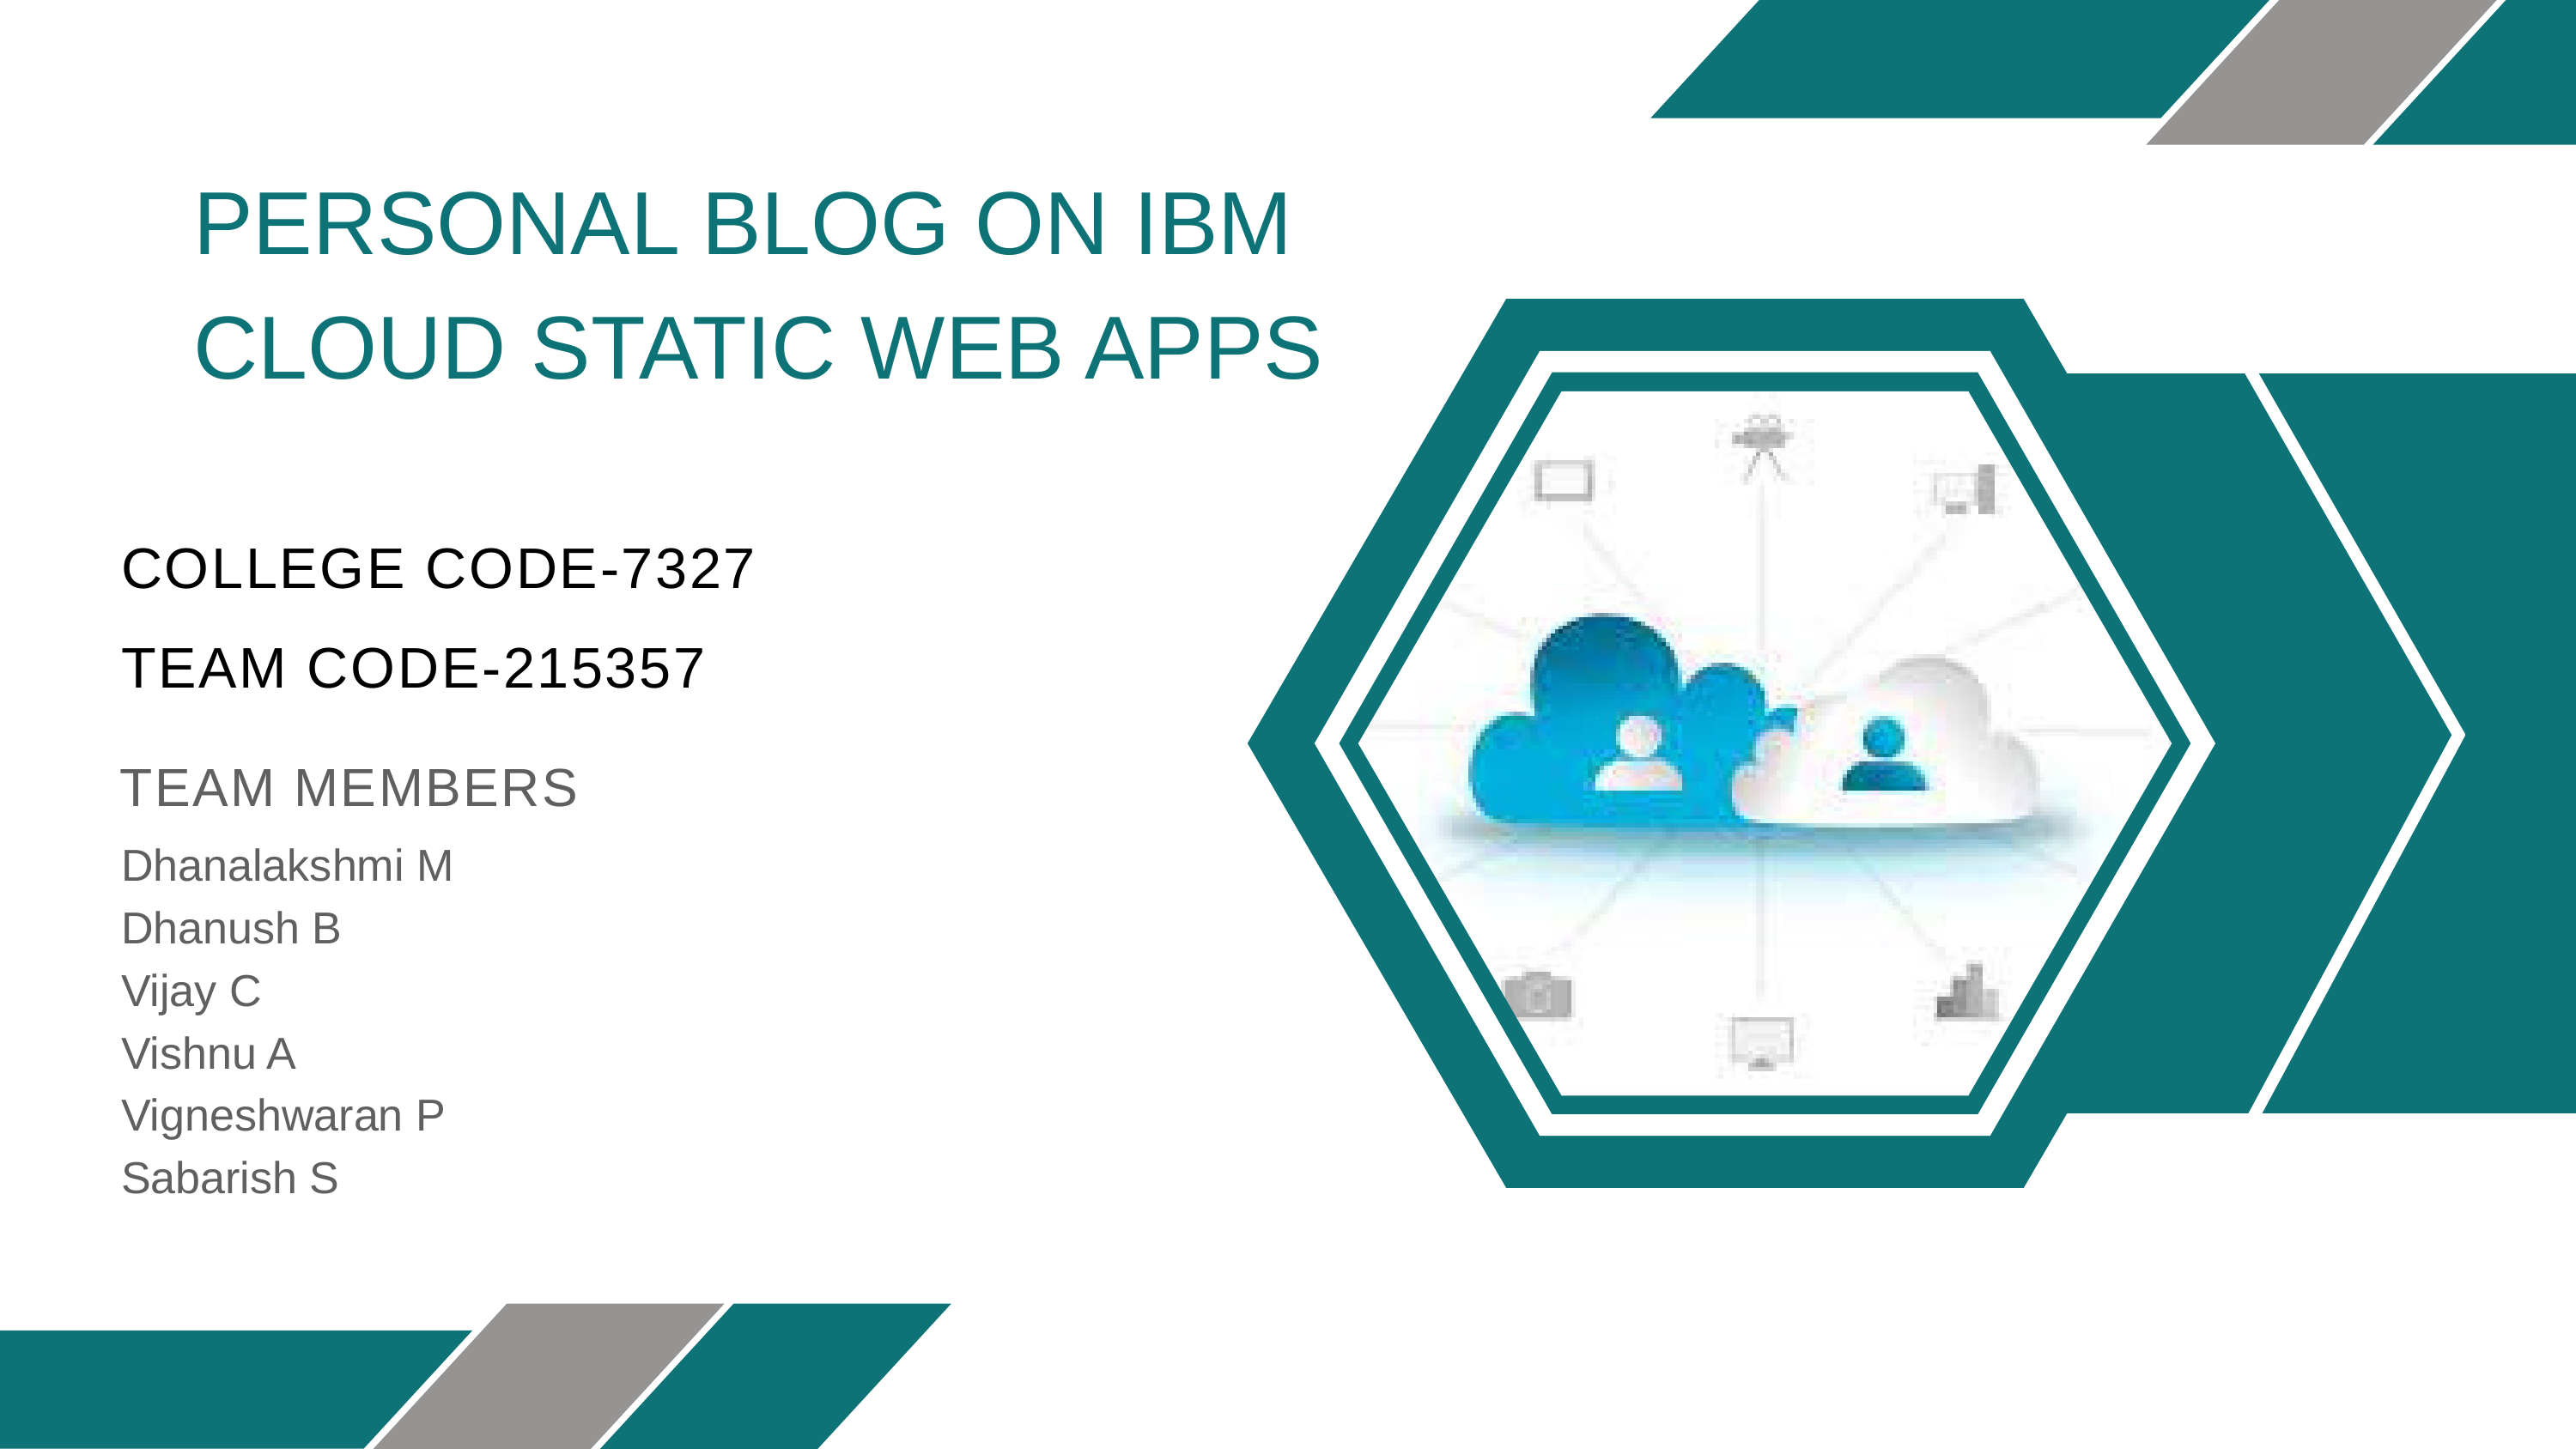

PERSONAL BLOG ON IBM CLOUD STATIC WEB APPS

COLLEGE CODE-7327

TEAM CODE-215357
TEAM MEMBERS
Dhanalakshmi M
Dhanush B
Vijay C
Vishnu A
Vigneshwaran P
Sabarish S